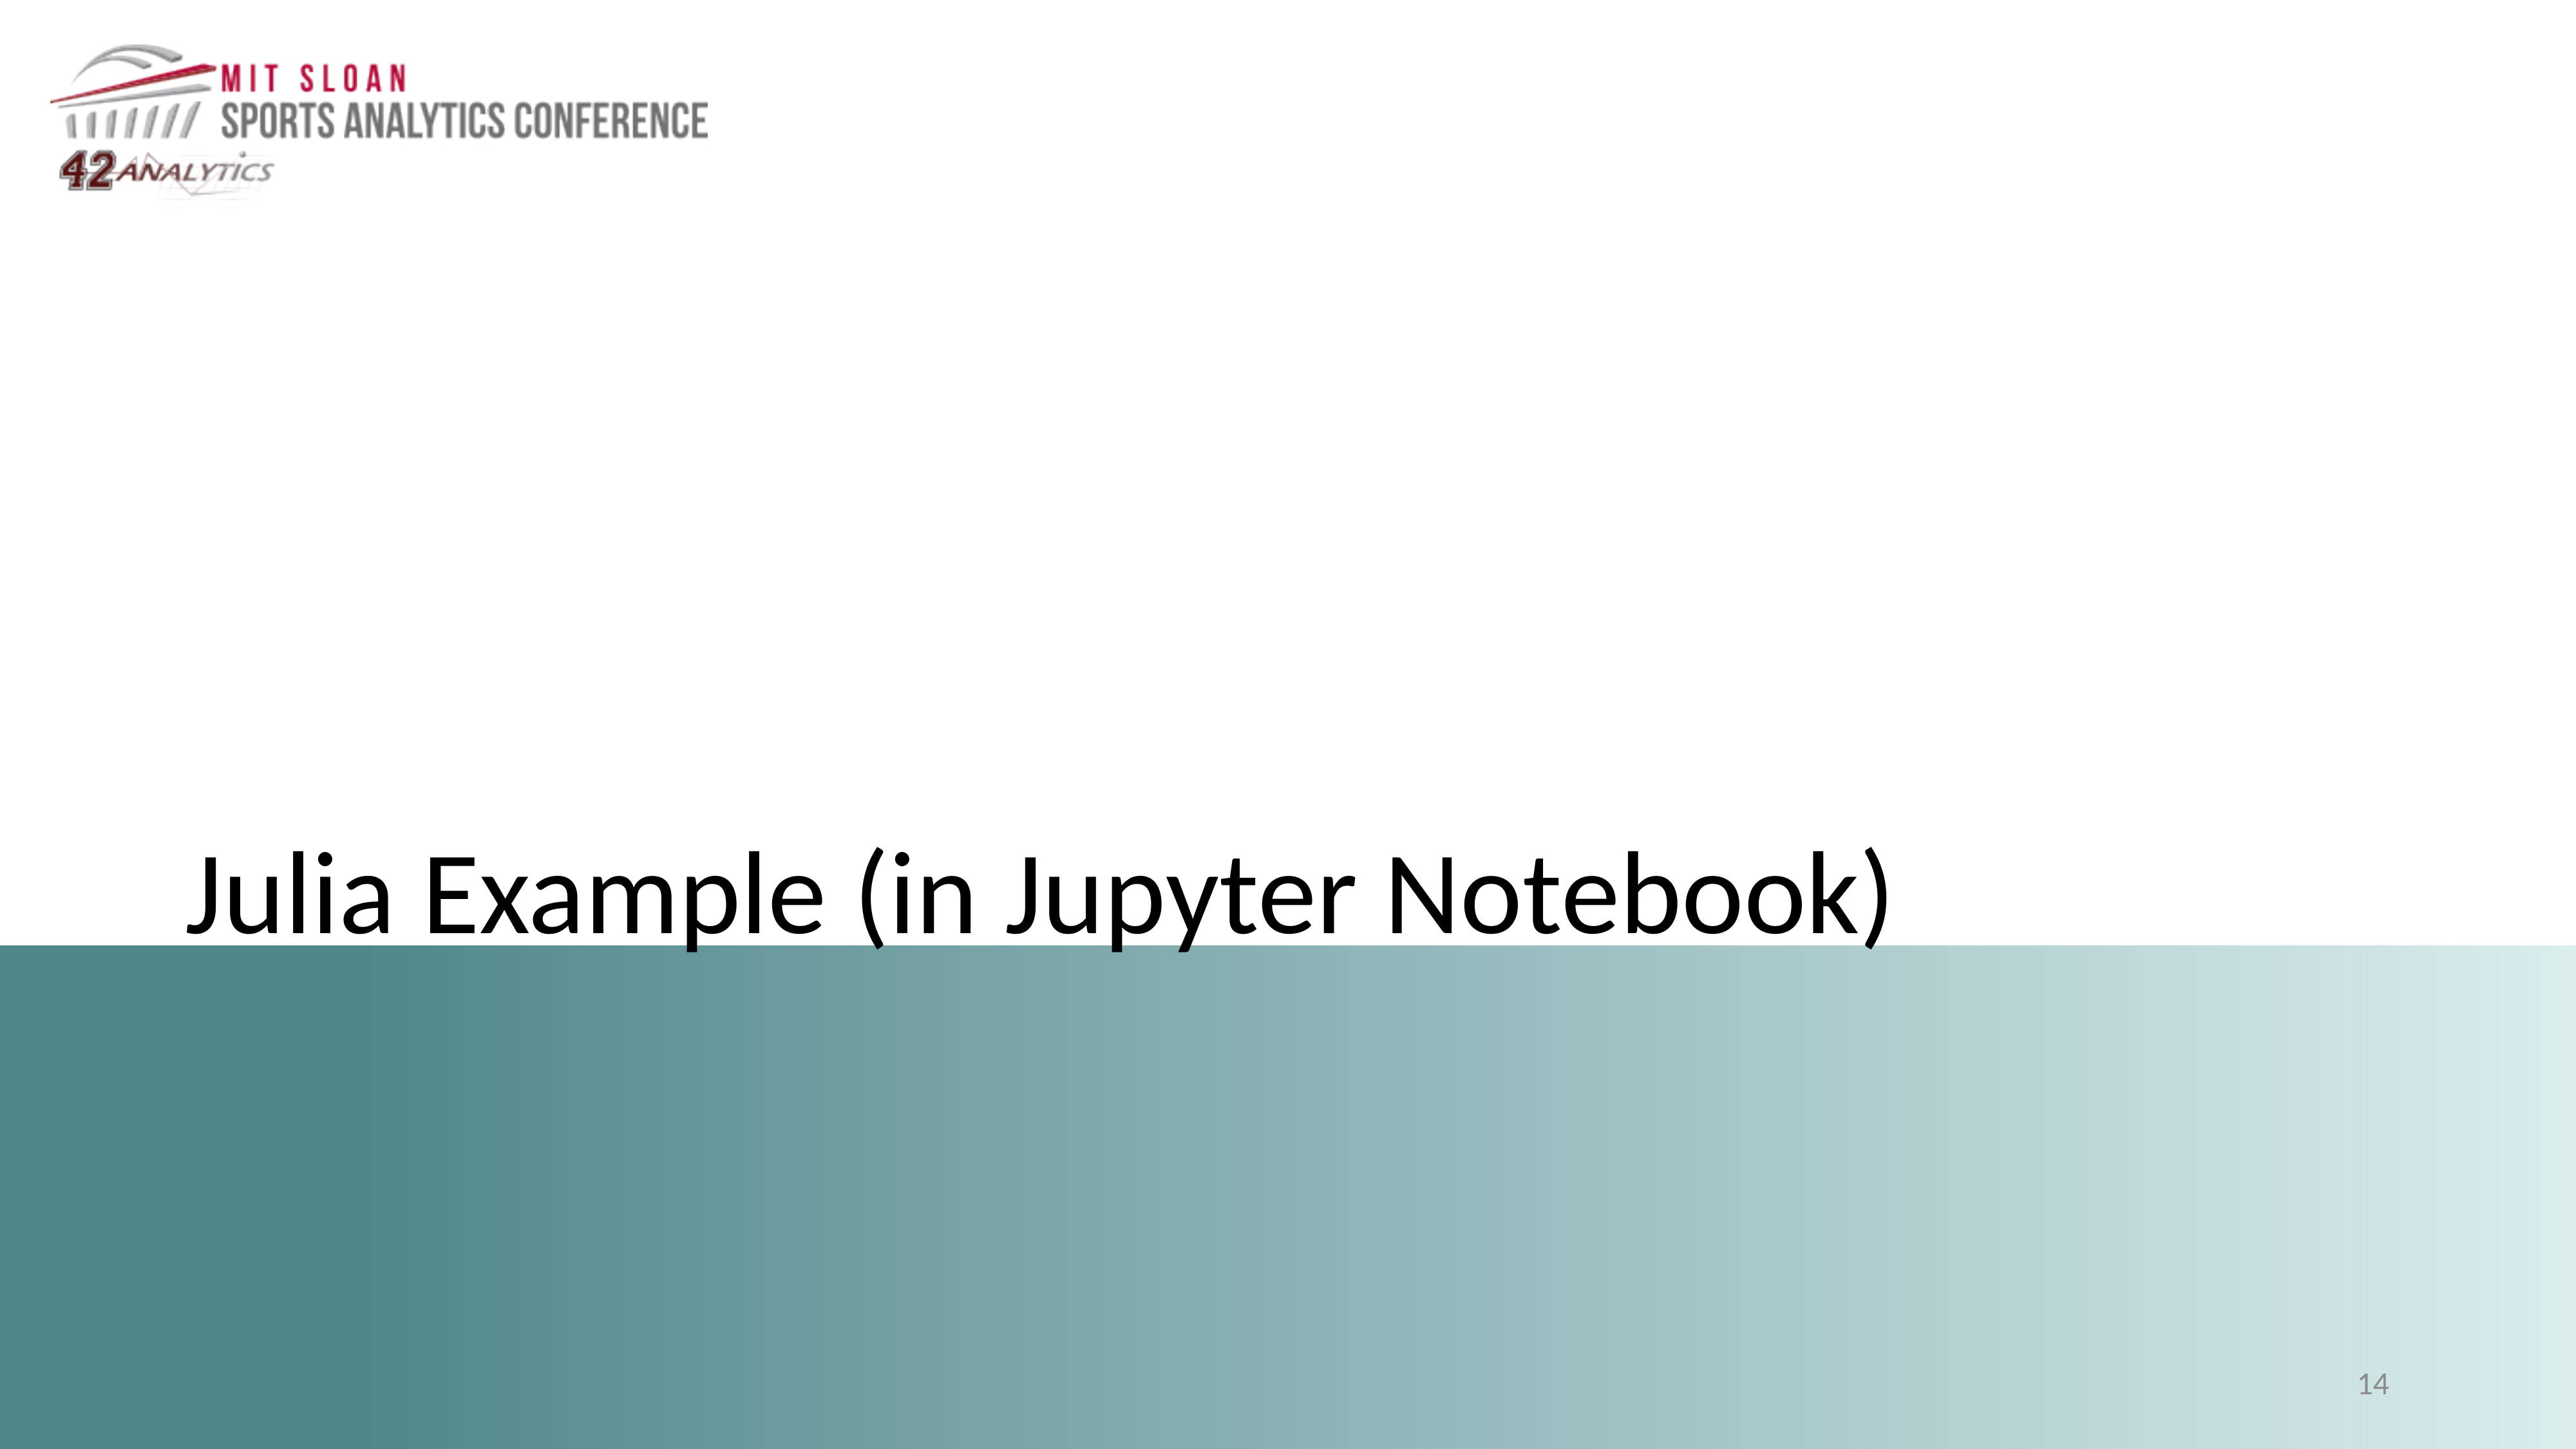

# Julia Example (in Jupyter Notebook)

14